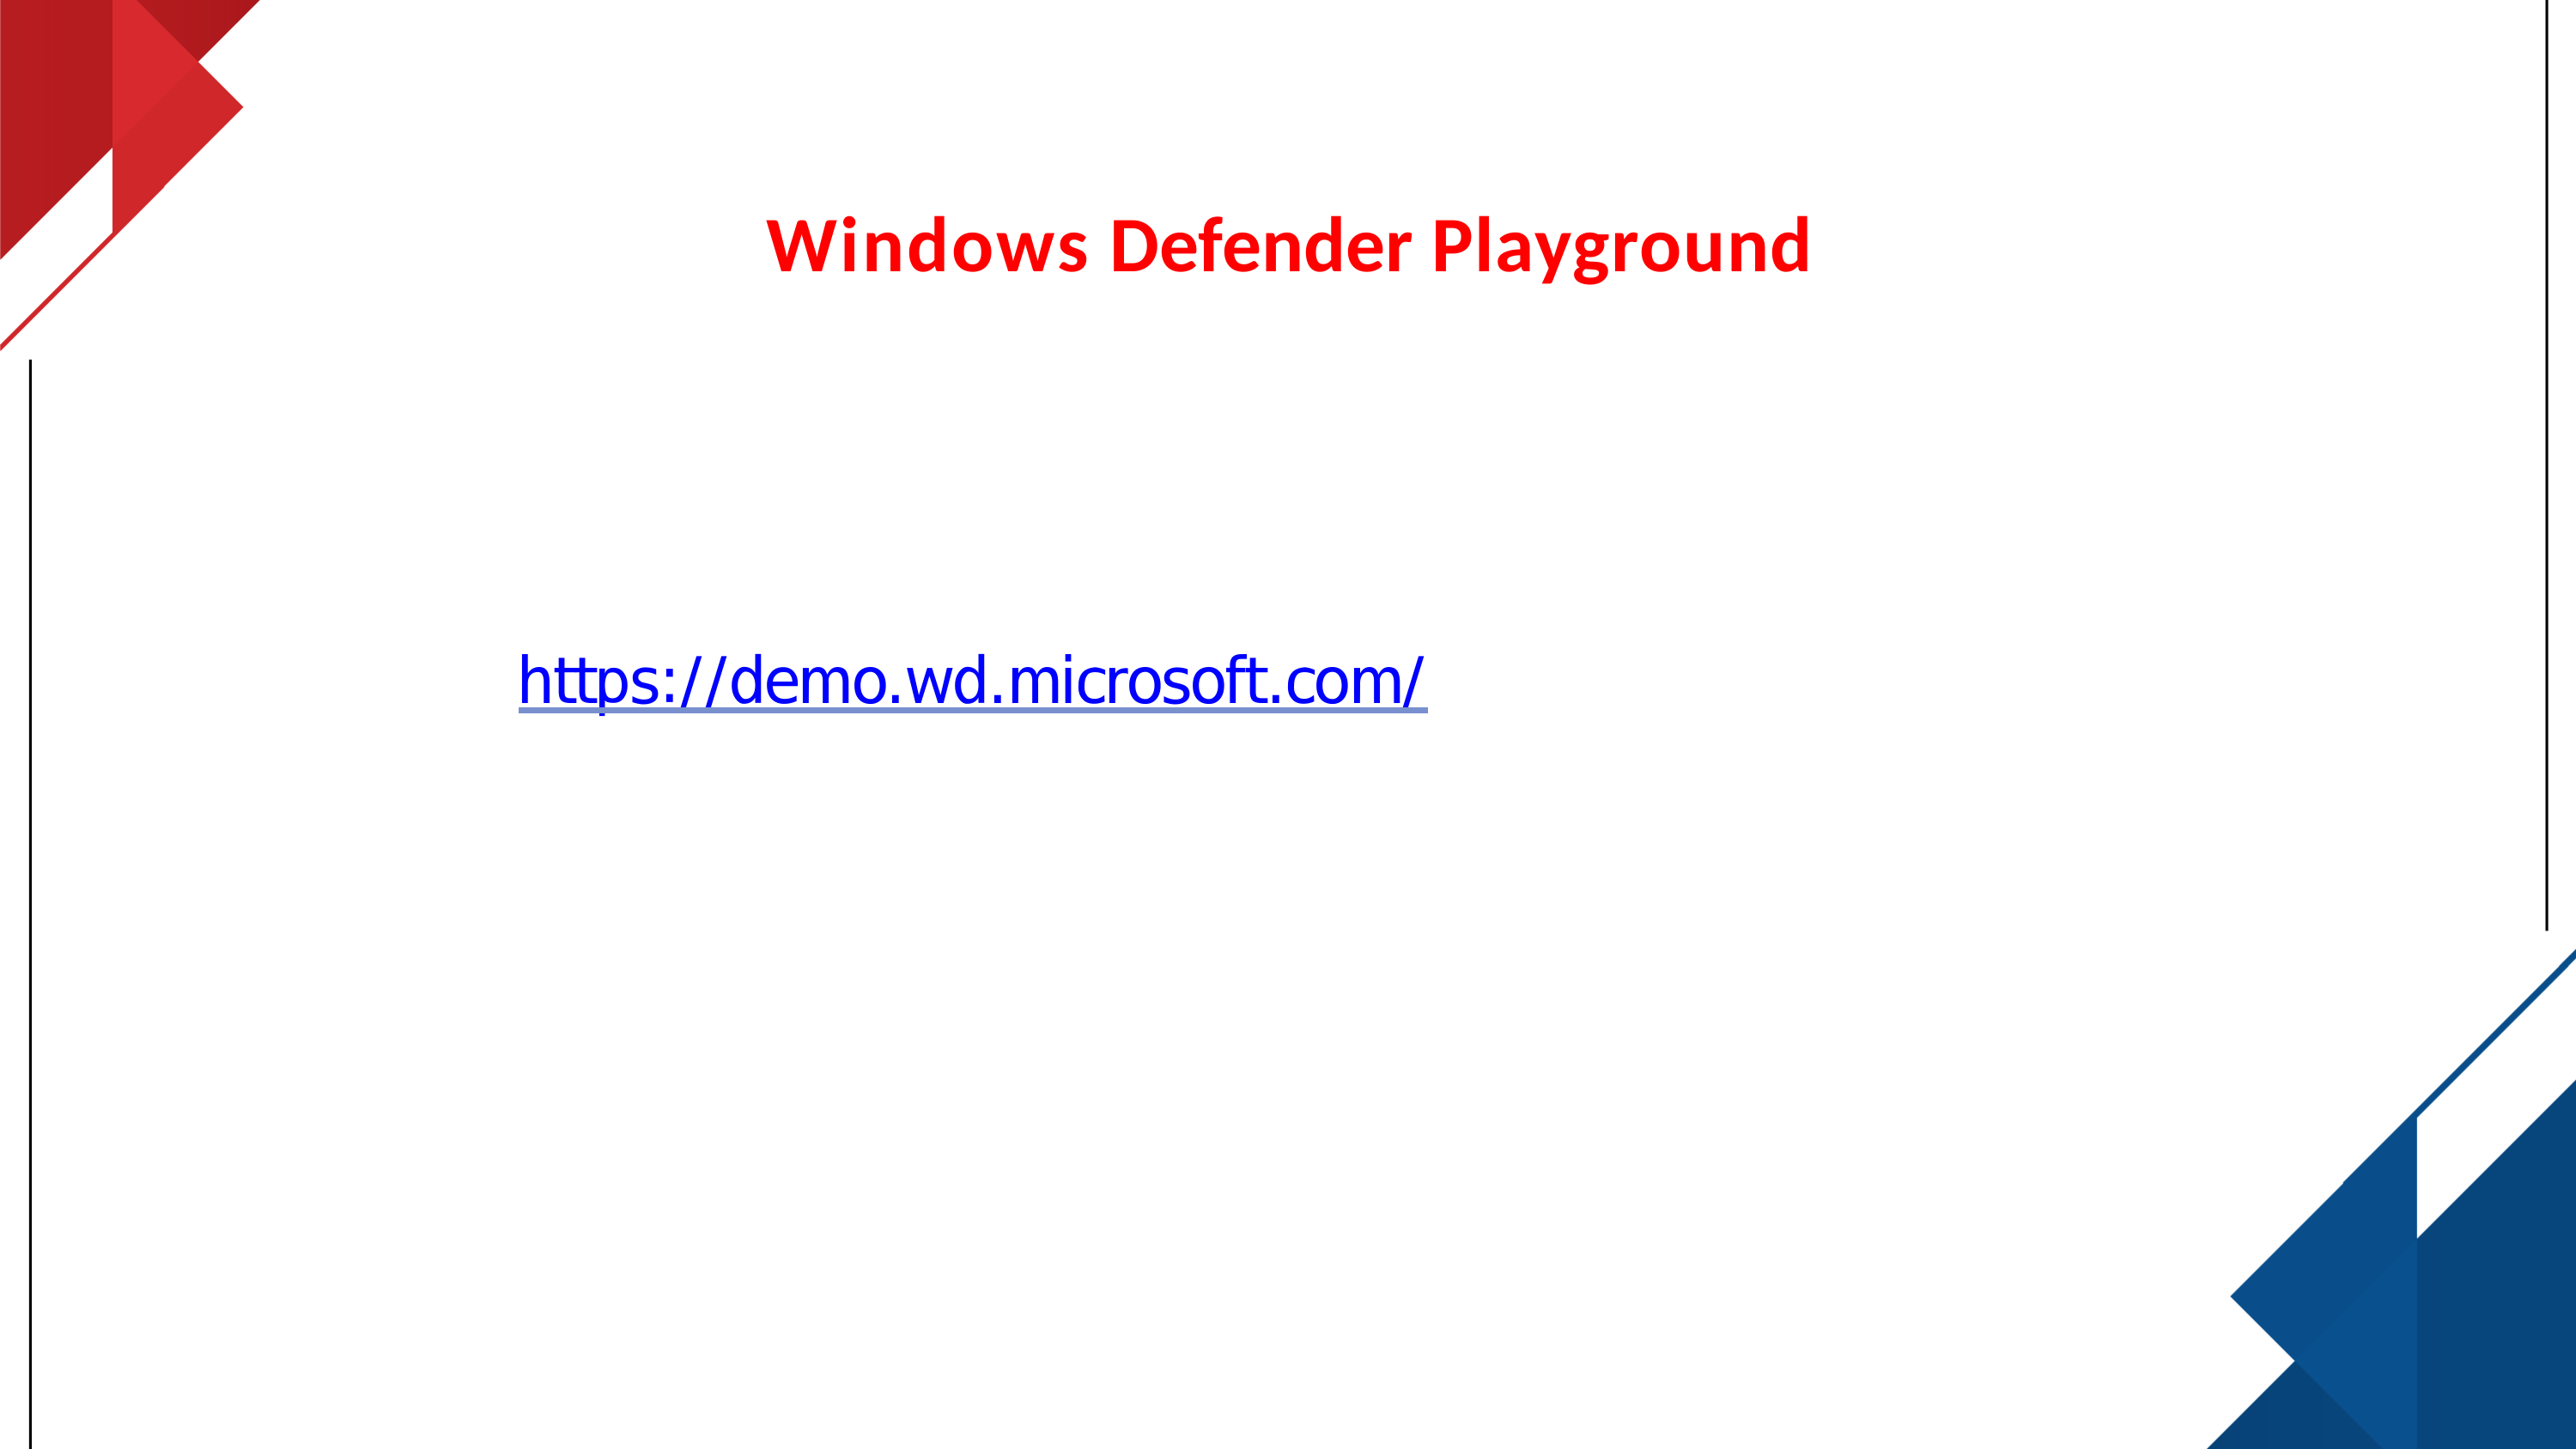

# Windows Defender Playground
Microsoft provides “malicious” applications to test Exploit Guard and Antivirus
https://demo.wd.microsoft.com/